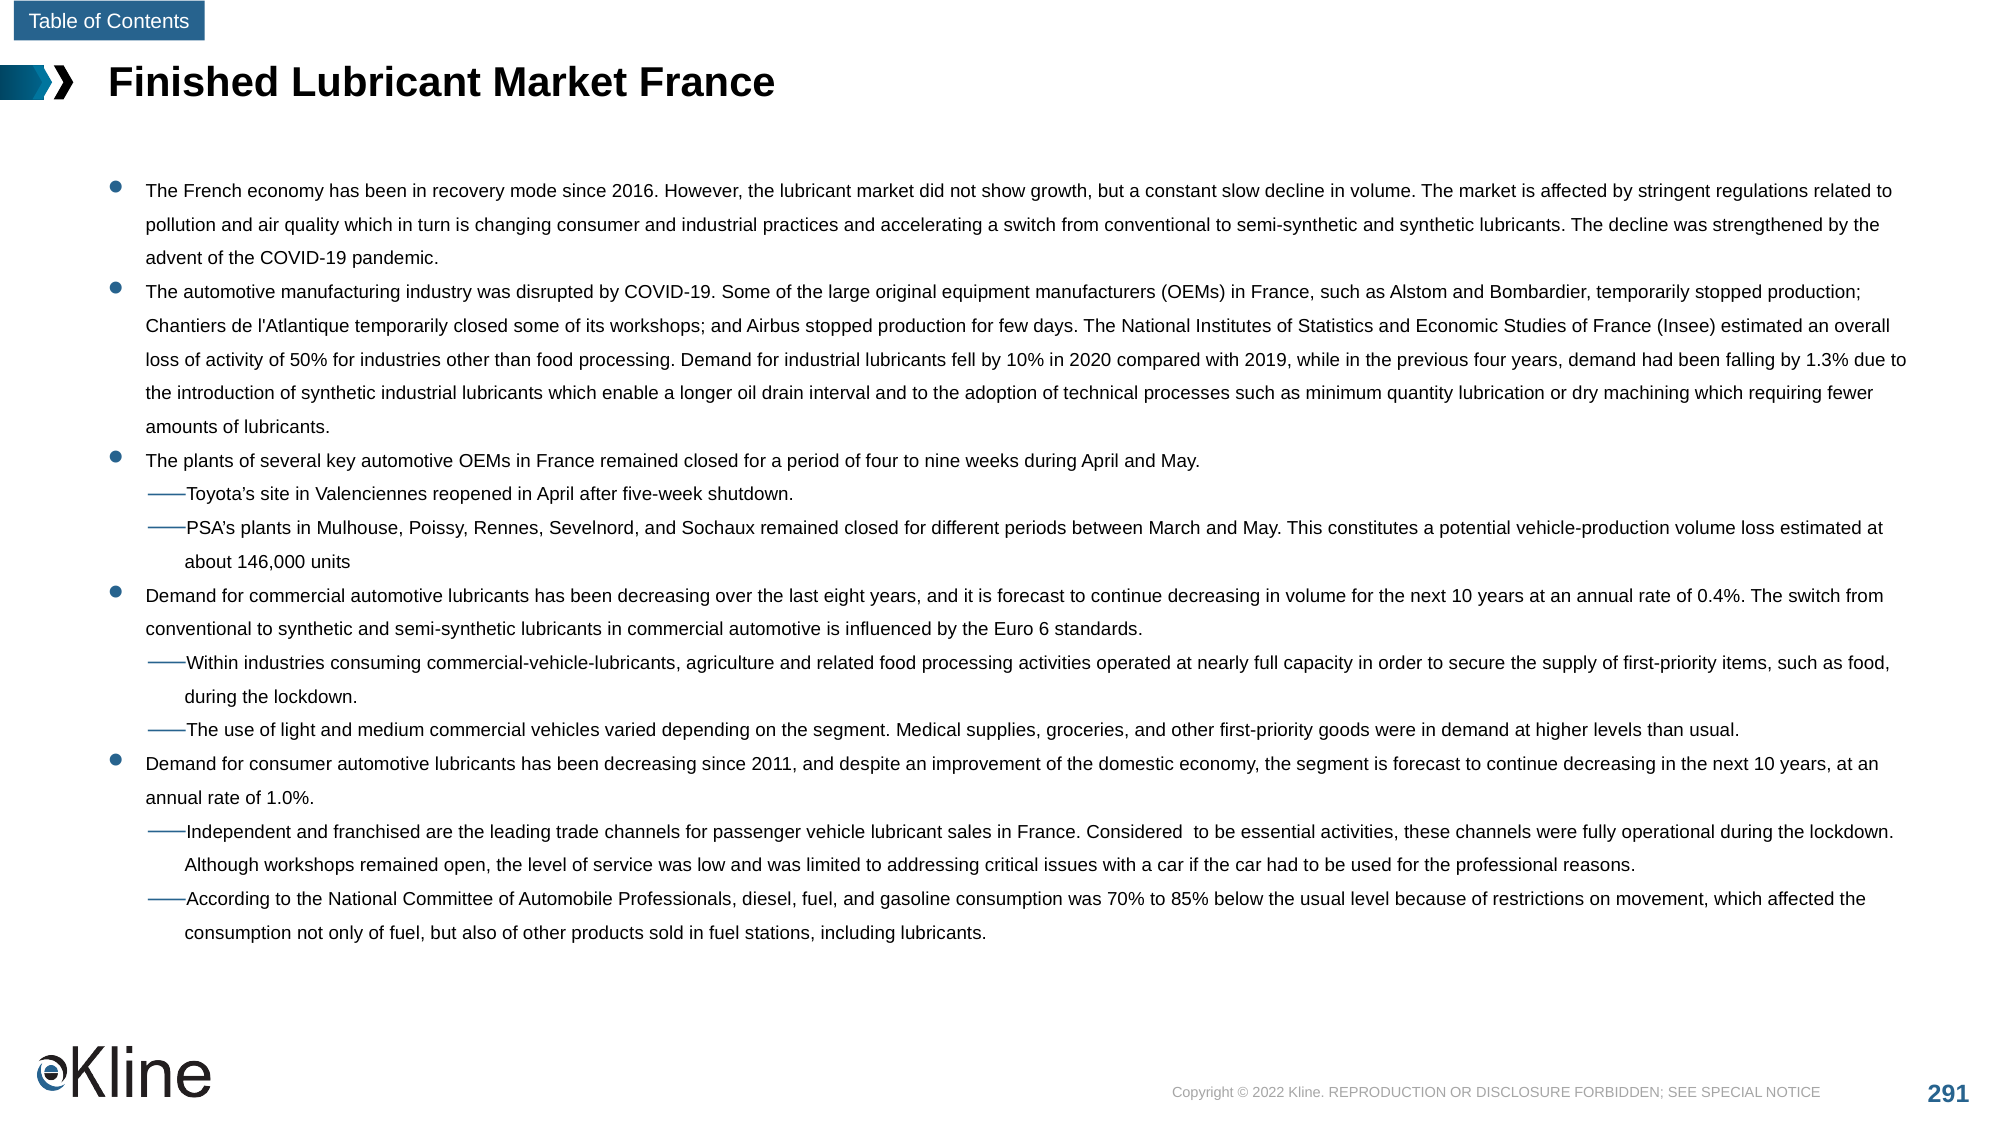

# Finished Lubricant Market France
The French economy has been in recovery mode since 2016. However, the lubricant market did not show growth, but a constant slow decline in volume. The market is affected by stringent regulations related to pollution and air quality which in turn is changing consumer and industrial practices and accelerating a switch from conventional to semi-synthetic and synthetic lubricants. The decline was strengthened by the advent of the COVID-19 pandemic.
The automotive manufacturing industry was disrupted by COVID-19. Some of the large original equipment manufacturers (OEMs) in France, such as Alstom and Bombardier, temporarily stopped production; Chantiers de l'Atlantique temporarily closed some of its workshops; and Airbus stopped production for few days. The National Institutes of Statistics and Economic Studies of France (Insee) estimated an overall loss of activity of 50% for industries other than food processing. Demand for industrial lubricants fell by 10% in 2020 compared with 2019, while in the previous four years, demand had been falling by 1.3% due to the introduction of synthetic industrial lubricants which enable a longer oil drain interval and to the adoption of technical processes such as minimum quantity lubrication or dry machining which requiring fewer amounts of lubricants.
The plants of several key automotive OEMs in France remained closed for a period of four to nine weeks during April and May.
Toyota’s site in Valenciennes reopened in April after five-week shutdown.
PSA’s plants in Mulhouse, Poissy, Rennes, Sevelnord, and Sochaux remained closed for different periods between March and May. This constitutes a potential vehicle-production volume loss estimated at about 146,000 units
Demand for commercial automotive lubricants has been decreasing over the last eight years, and it is forecast to continue decreasing in volume for the next 10 years at an annual rate of 0.4%. The switch from conventional to synthetic and semi-synthetic lubricants in commercial automotive is influenced by the Euro 6 standards.
Within industries consuming commercial-vehicle-lubricants, agriculture and related food processing activities operated at nearly full capacity in order to secure the supply of first-priority items, such as food, during the lockdown.
The use of light and medium commercial vehicles varied depending on the segment. Medical supplies, groceries, and other first-priority goods were in demand at higher levels than usual.
Demand for consumer automotive lubricants has been decreasing since 2011, and despite an improvement of the domestic economy, the segment is forecast to continue decreasing in the next 10 years, at an annual rate of 1.0%.
Independent and franchised are the leading trade channels for passenger vehicle lubricant sales in France. Considered  to be essential activities, these channels were fully operational during the lockdown. Although workshops remained open, the level of service was low and was limited to addressing critical issues with a car if the car had to be used for the professional reasons.
According to the National Committee of Automobile Professionals, diesel, fuel, and gasoline consumption was 70% to 85% below the usual level because of restrictions on movement, which affected the consumption not only of fuel, but also of other products sold in fuel stations, including lubricants.